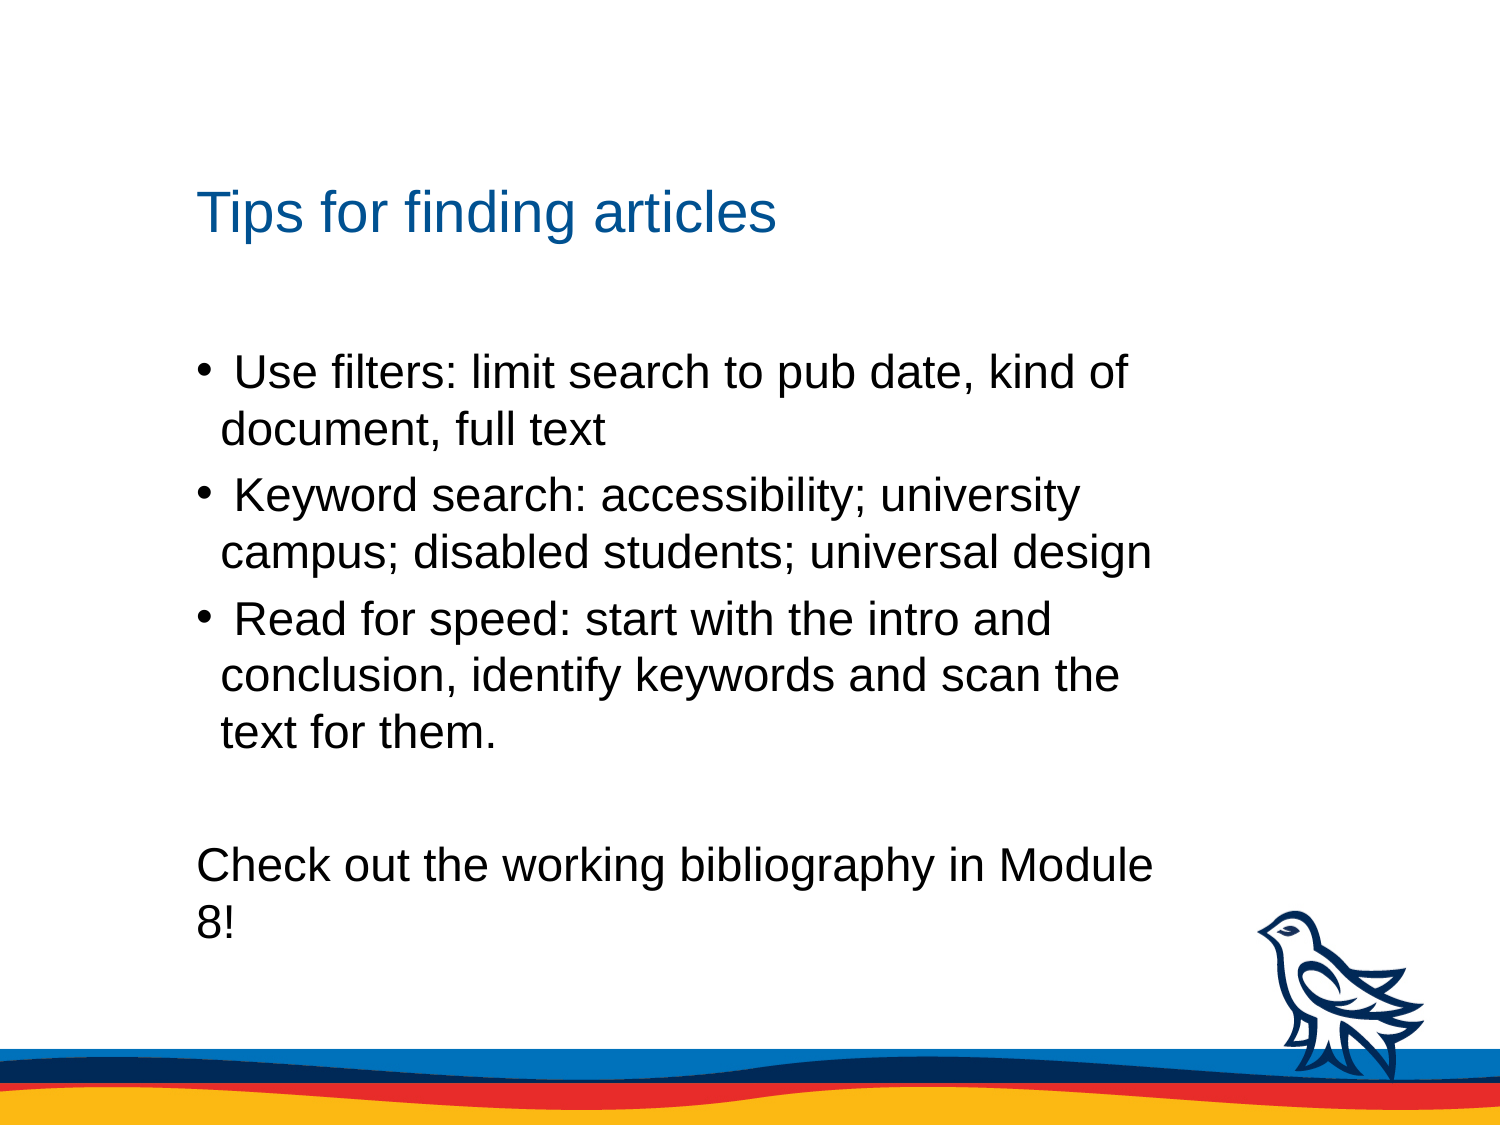

# Tips for finding articles
 Use filters: limit search to pub date, kind of document, full text
 Keyword search: accessibility; university campus; disabled students; universal design
 Read for speed: start with the intro and conclusion, identify keywords and scan the text for them.

Check out the working bibliography in Module 8!